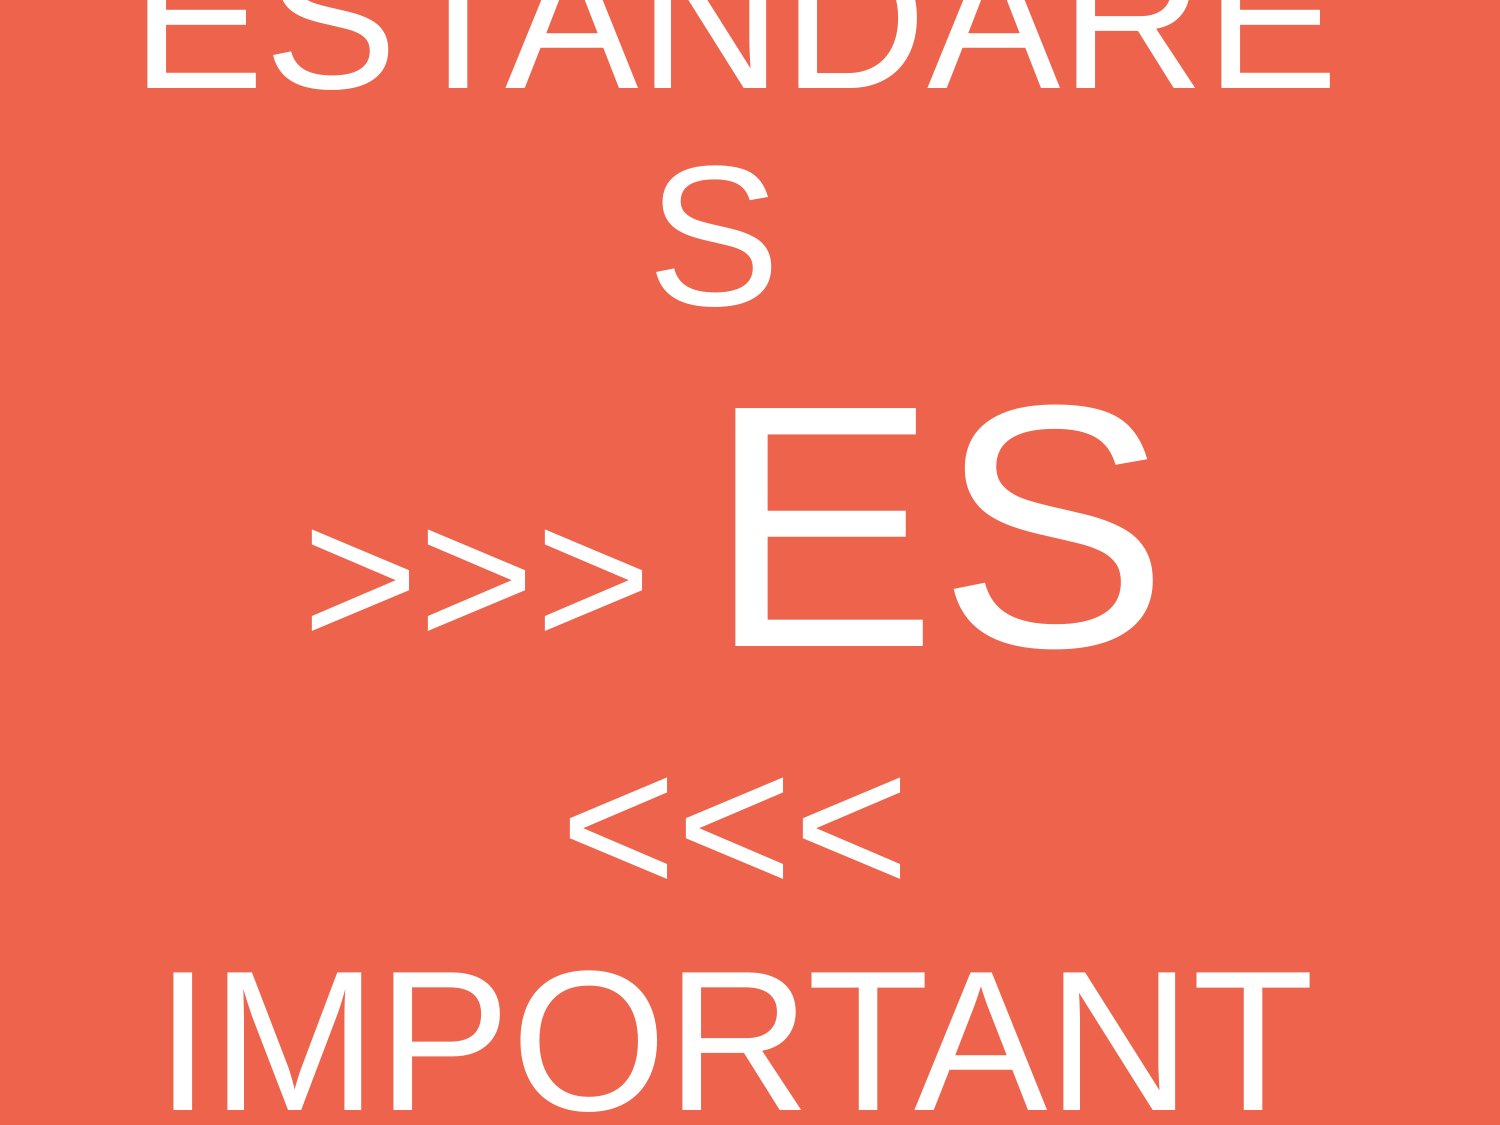

# USAR ESTANDARES >>> ES <<< IMPORTANTE